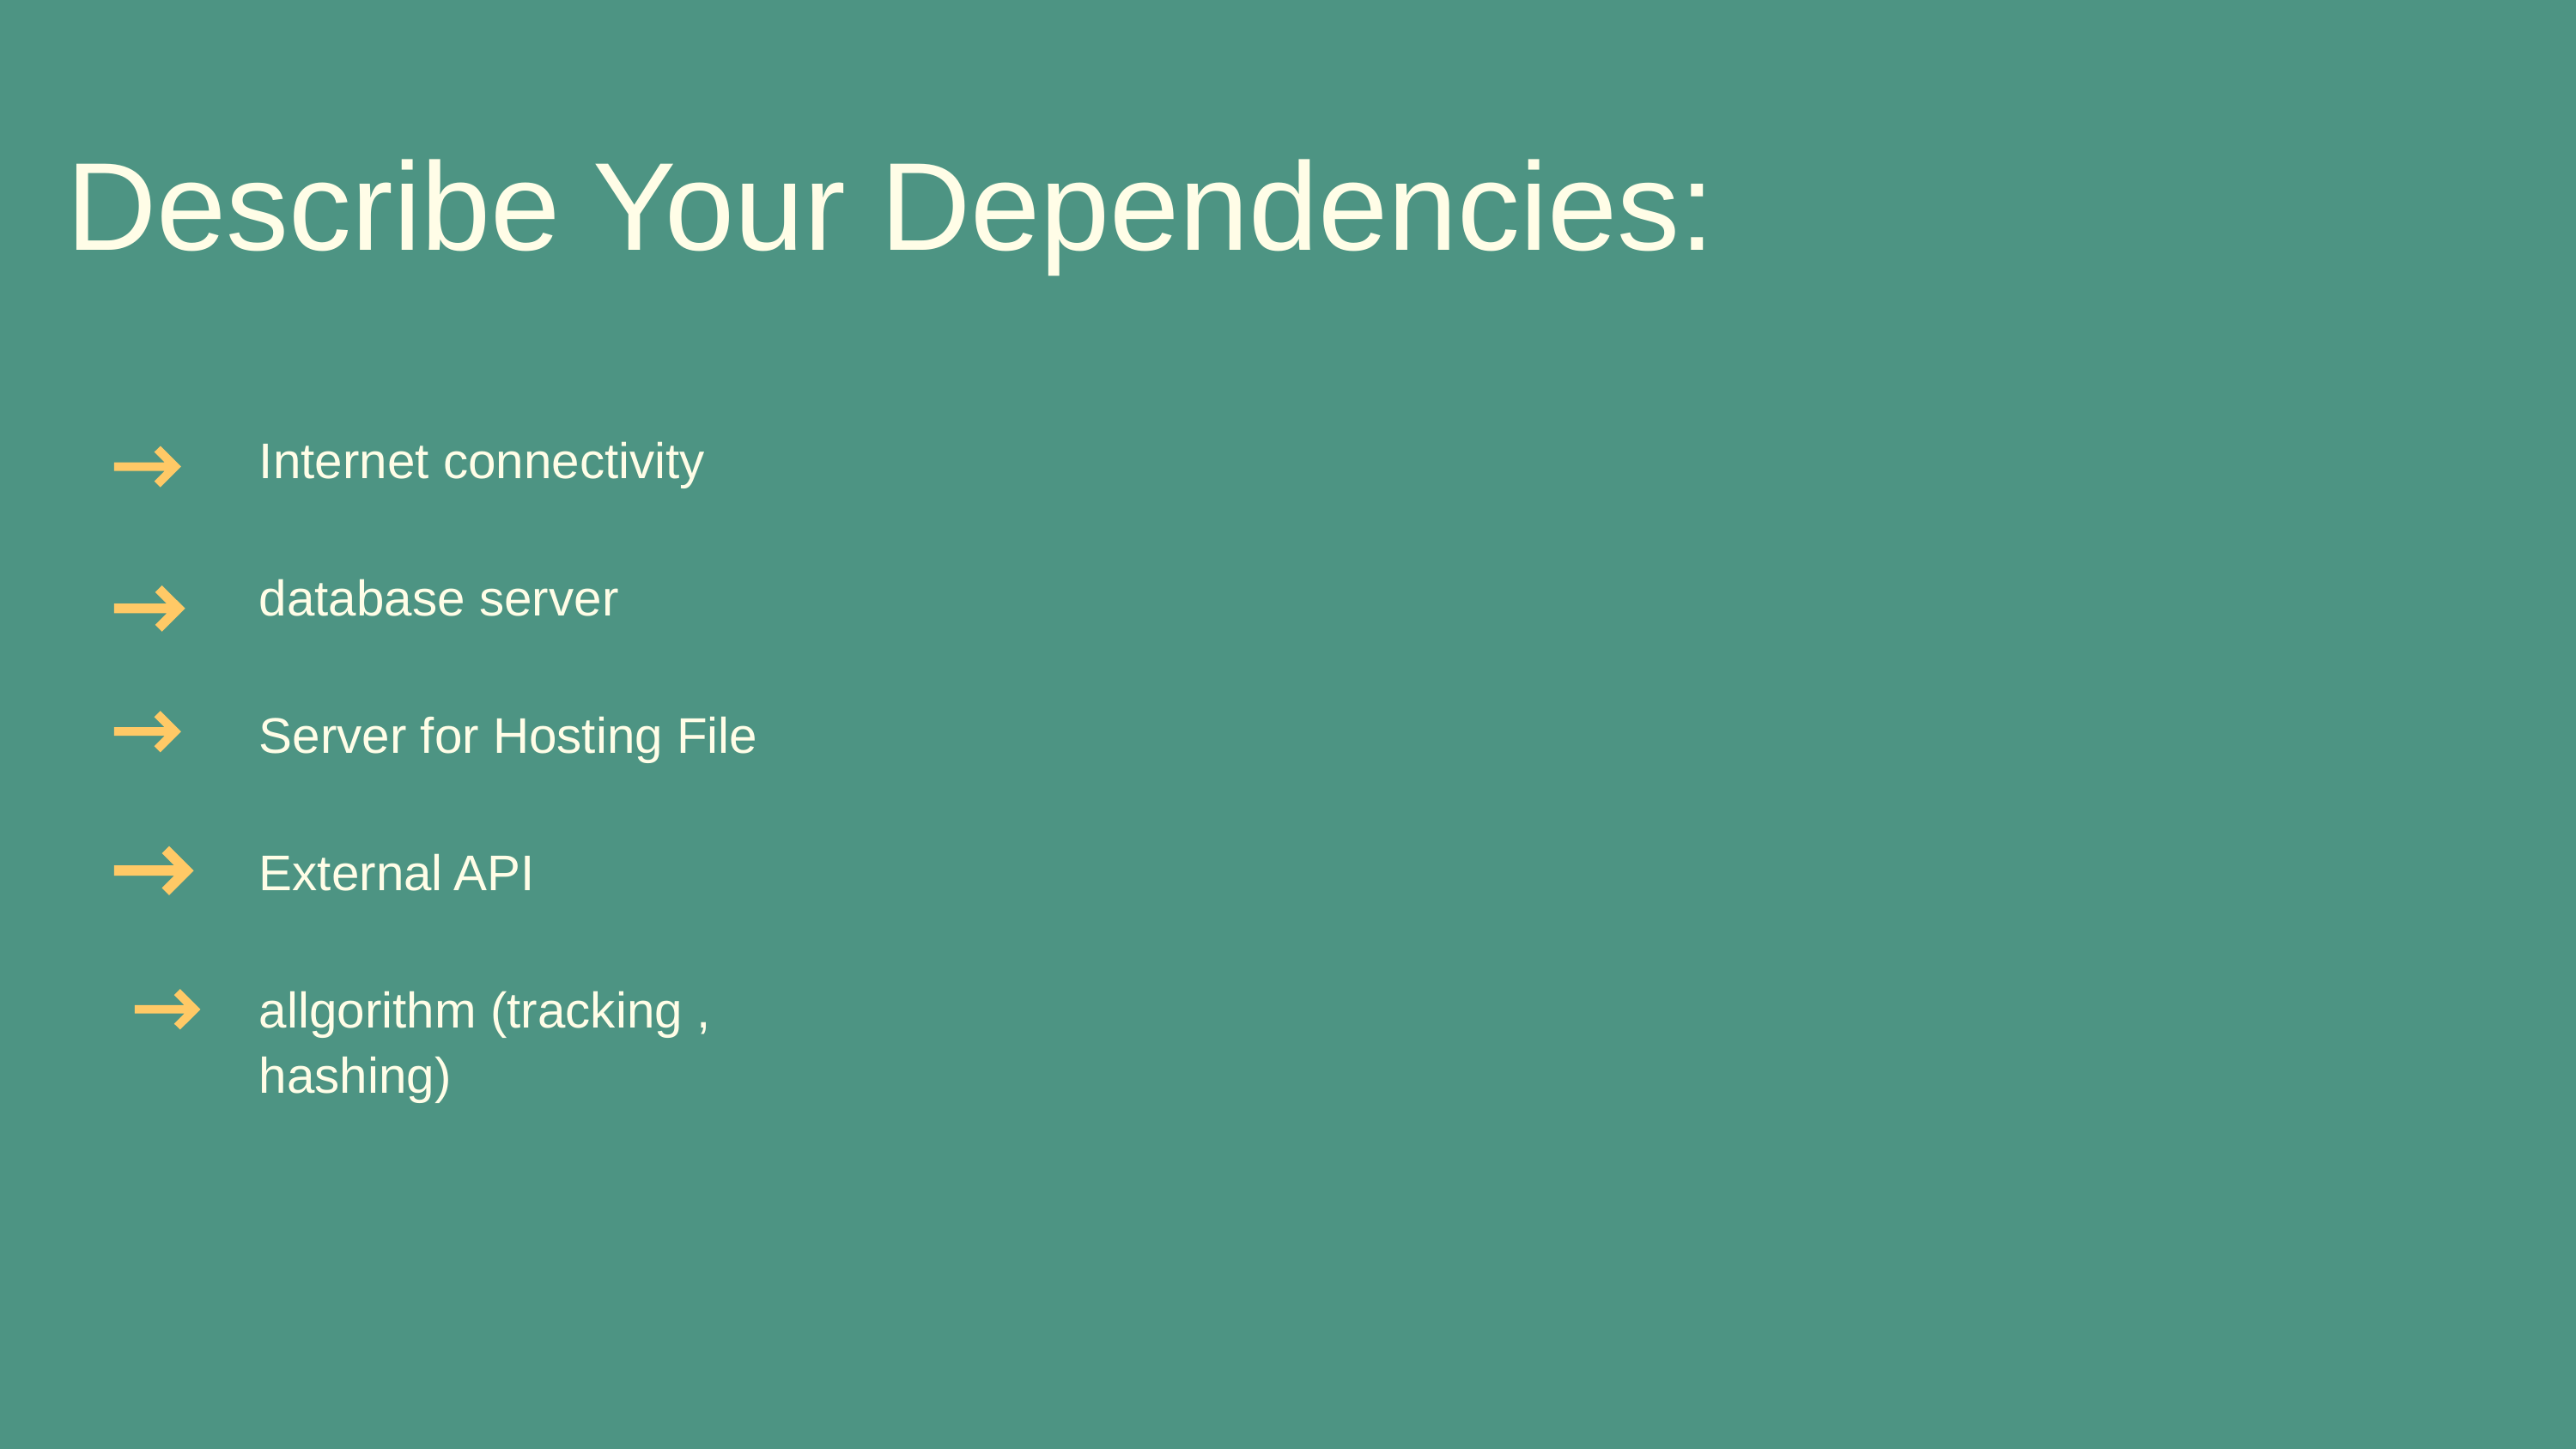

Describe Your Dependencies:
Internet connectivity

database server

Server for Hosting File

External API

allgorithm (tracking , hashing)